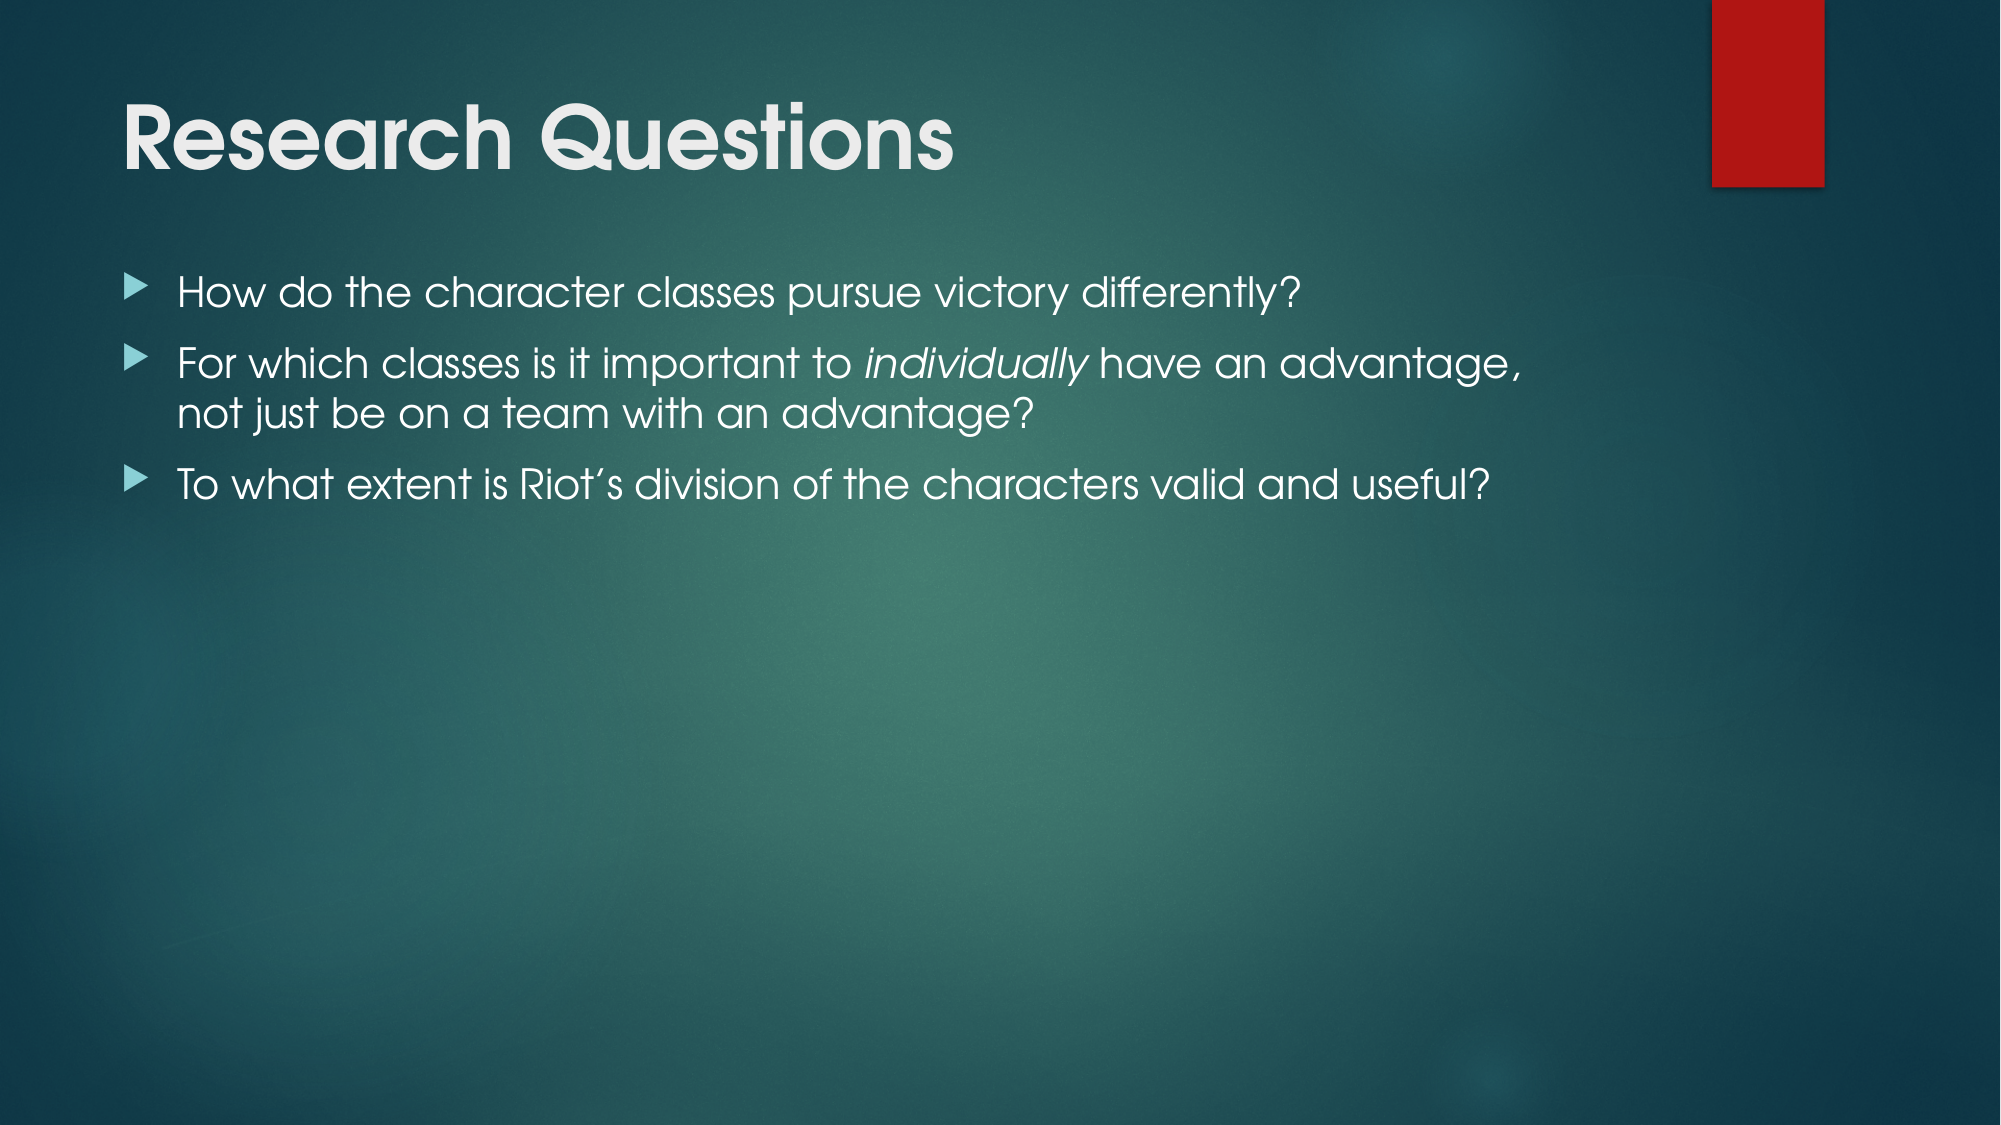

# Research Questions
How do the character classes pursue victory differently?
For which classes is it important to individually have an advantage, not just be on a team with an advantage?
To what extent is Riot’s division of the characters valid and useful?